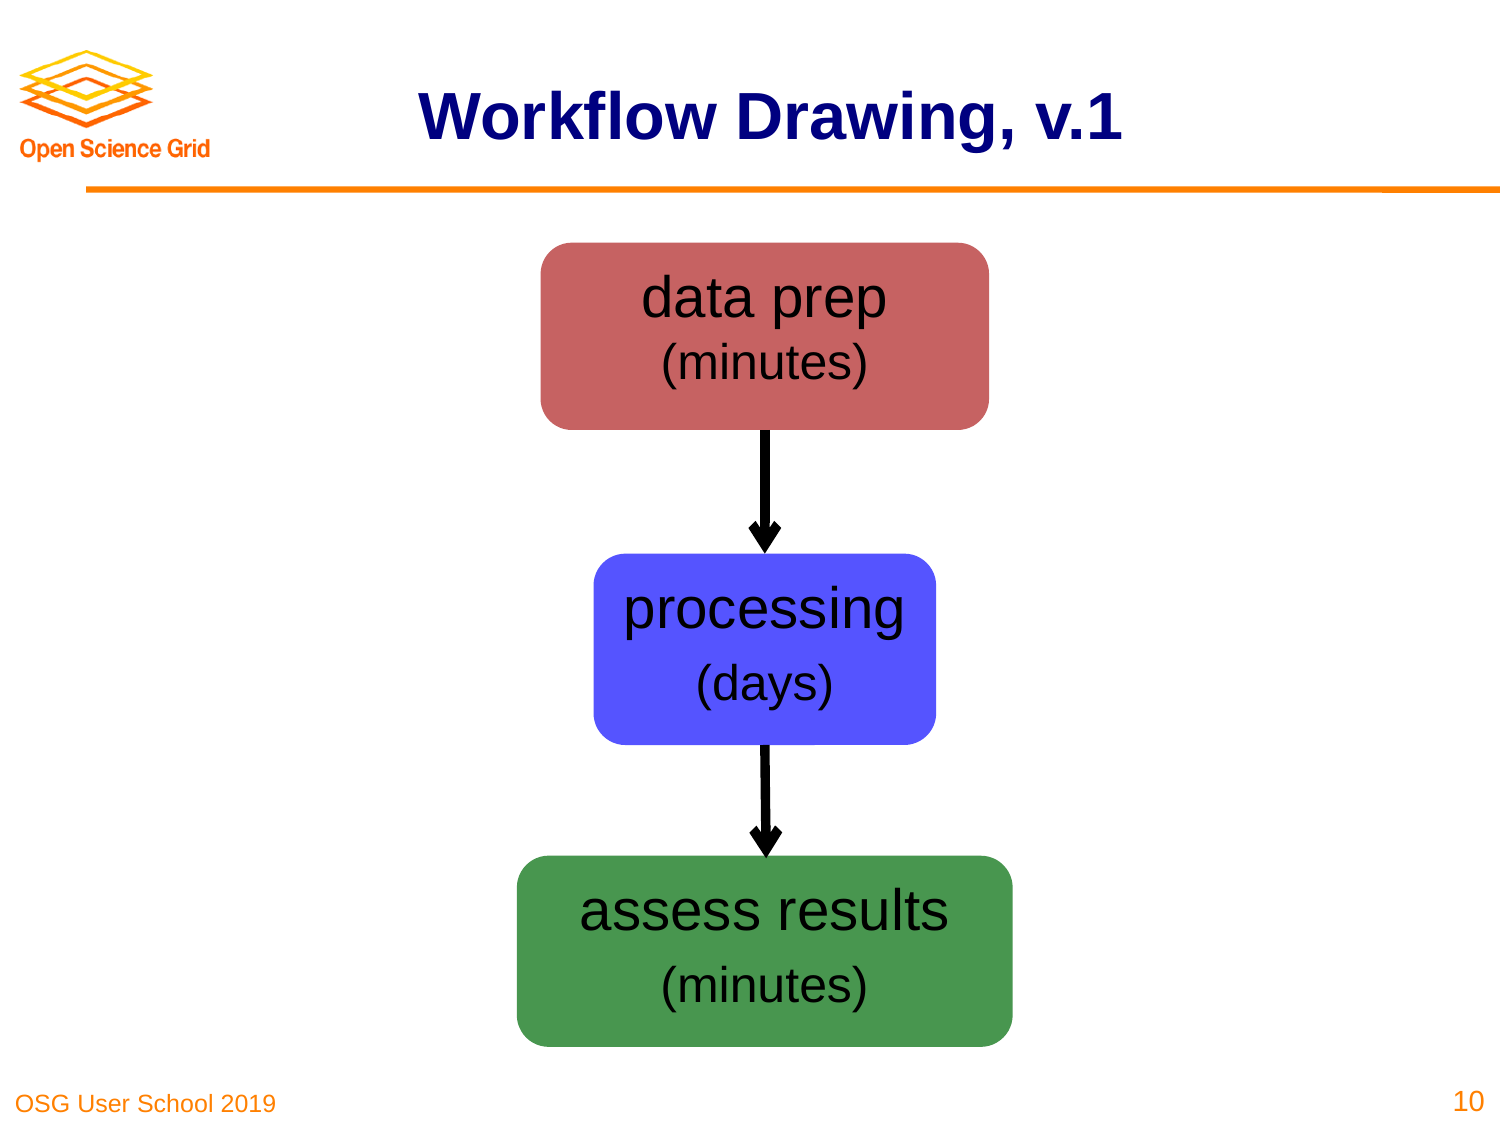

# Workflow Drawing, v.1
data prep (minutes)
processing
(days)
assess results
(minutes)
10